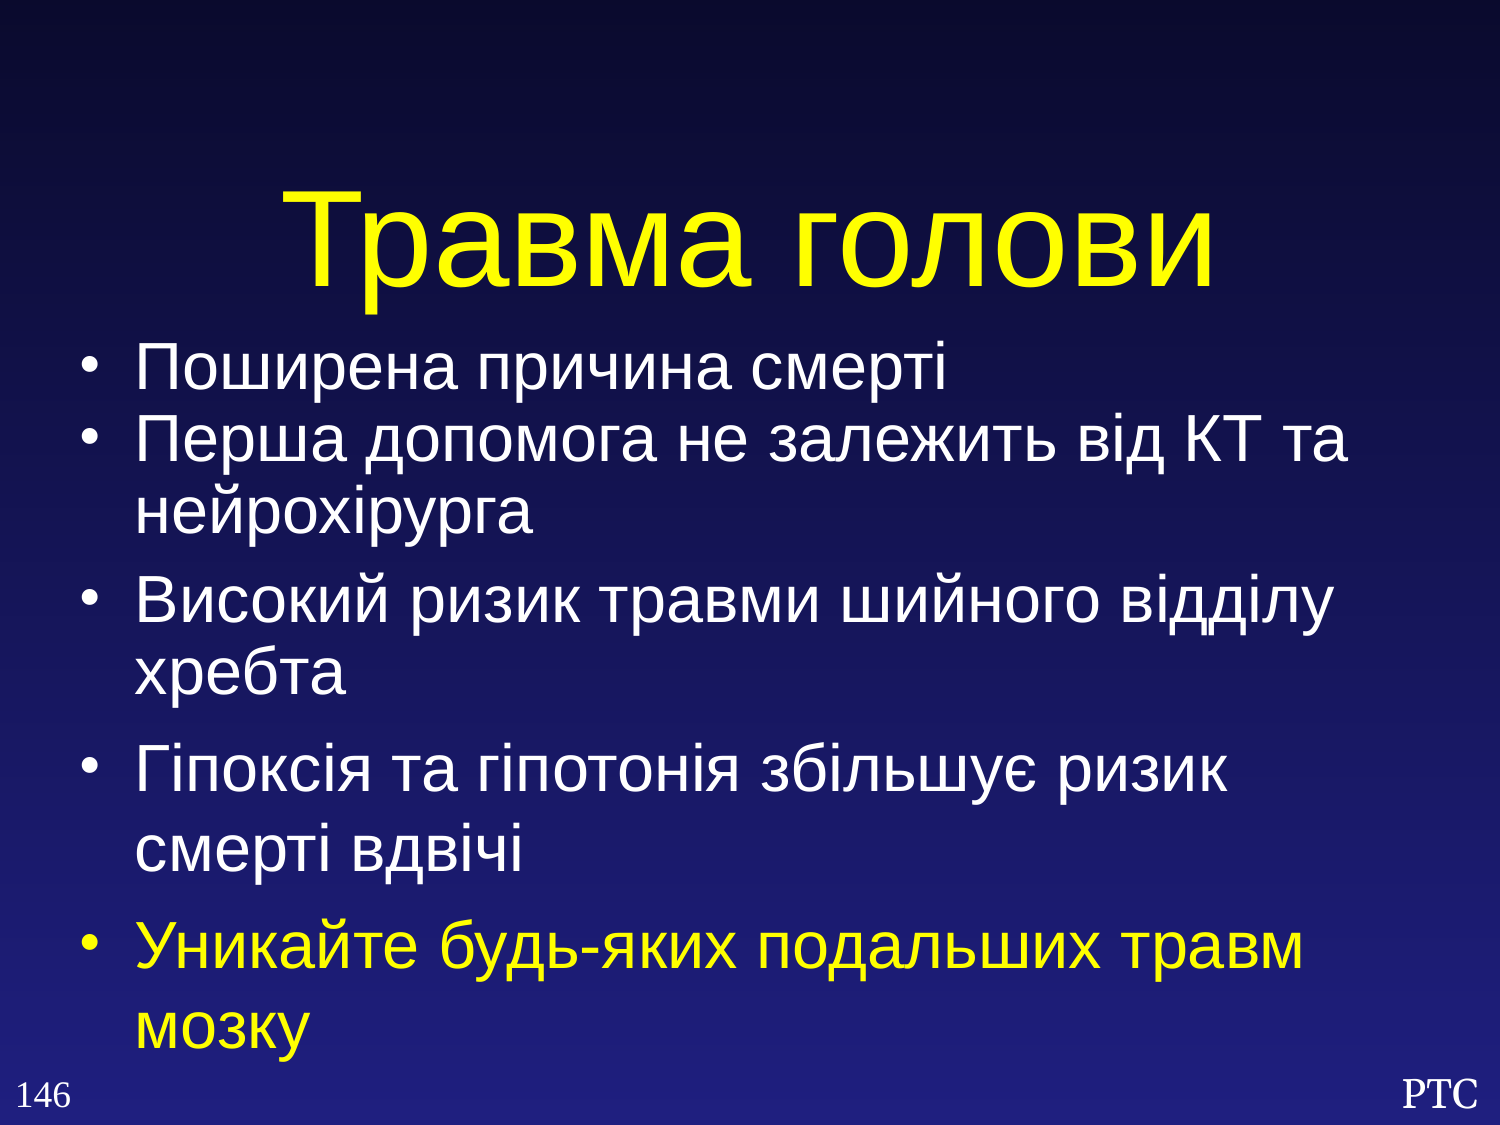

Травма голови
Поширена причина смерті
Перша допомога не залежить від КТ та нейрохірурга
Високий ризик травми шийного відділу хребта
Гіпоксія та гіпотонія збільшує ризик смерті вдвічі
Уникайте будь-яких подальших травм мозку

146